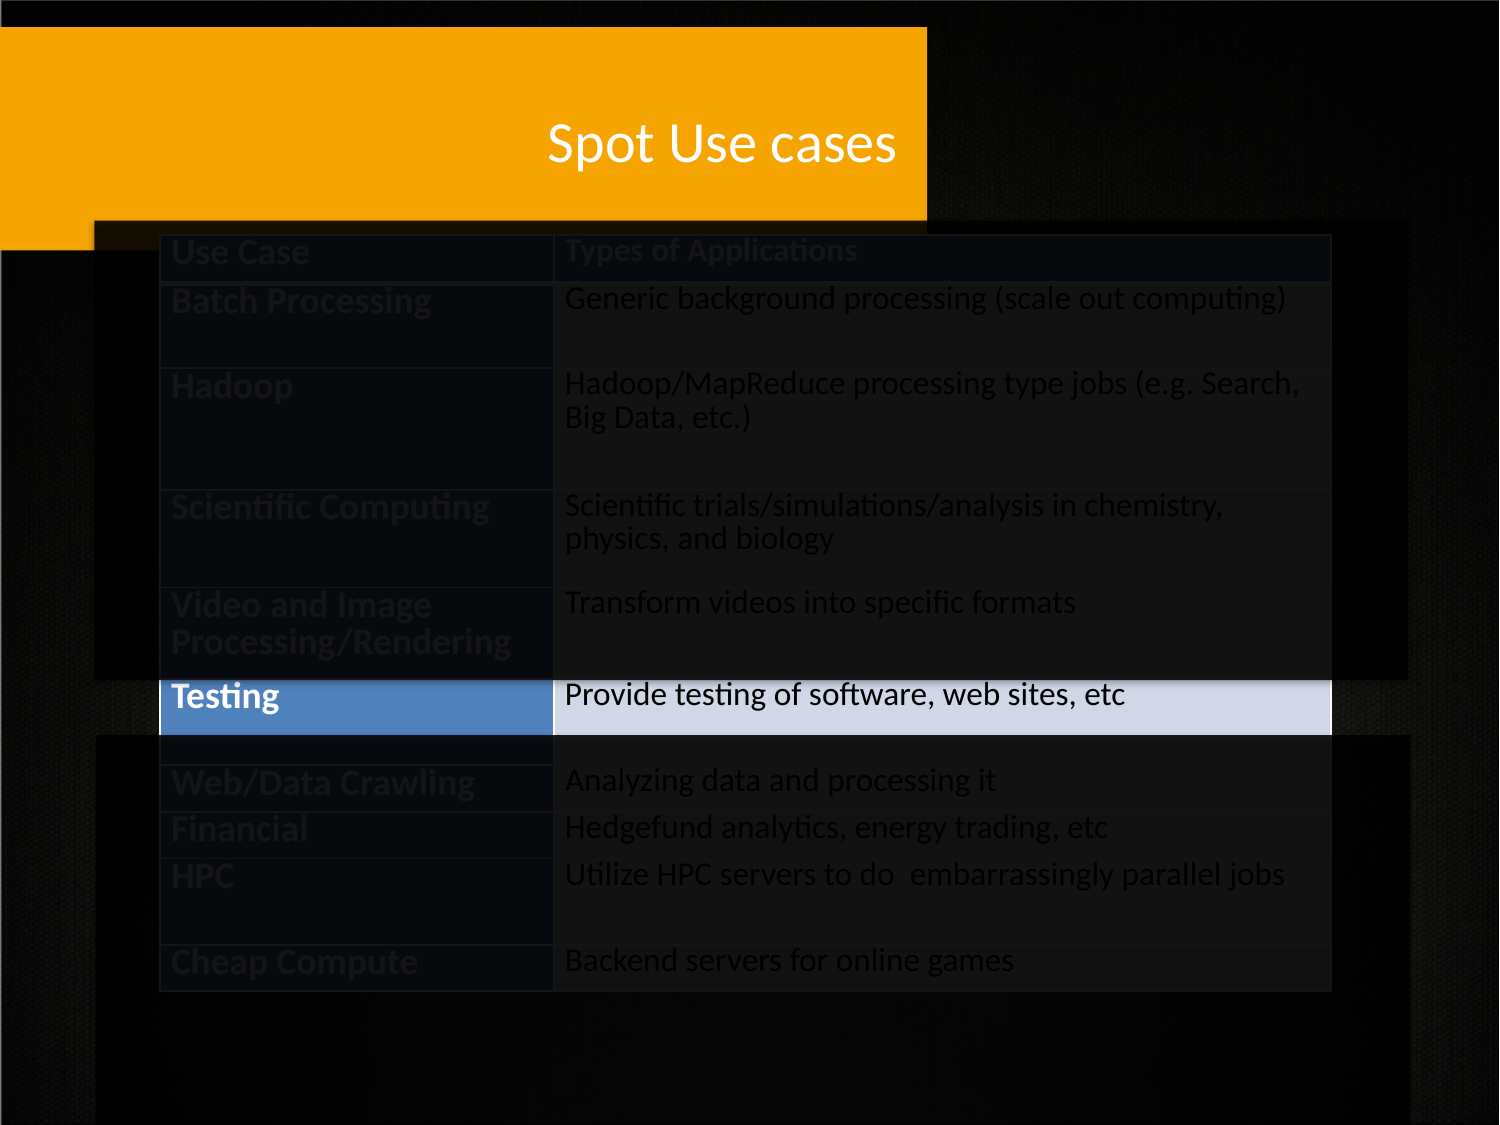

# Spot Use cases

| Use Case | Types of Applications |
| --- | --- |
| Batch Processing | Generic background processing (scale out computing) |
| Hadoop | Hadoop/MapReduce processing type jobs (e.g. Search, Big Data, etc.) |
| Scientific Computing | Scientific trials/simulations/analysis in chemistry, physics, and biology |
| Video and Image Processing/Rendering | Transform videos into specific formats |
| Testing | Provide testing of software, web sites, etc |
| Web/Data Crawling | Analyzing data and processing it |
| Financial | Hedgefund analytics, energy trading, etc |
| HPC | Utilize HPC servers to do  embarrassingly parallel jobs |
| Cheap Compute | Backend servers for online games |